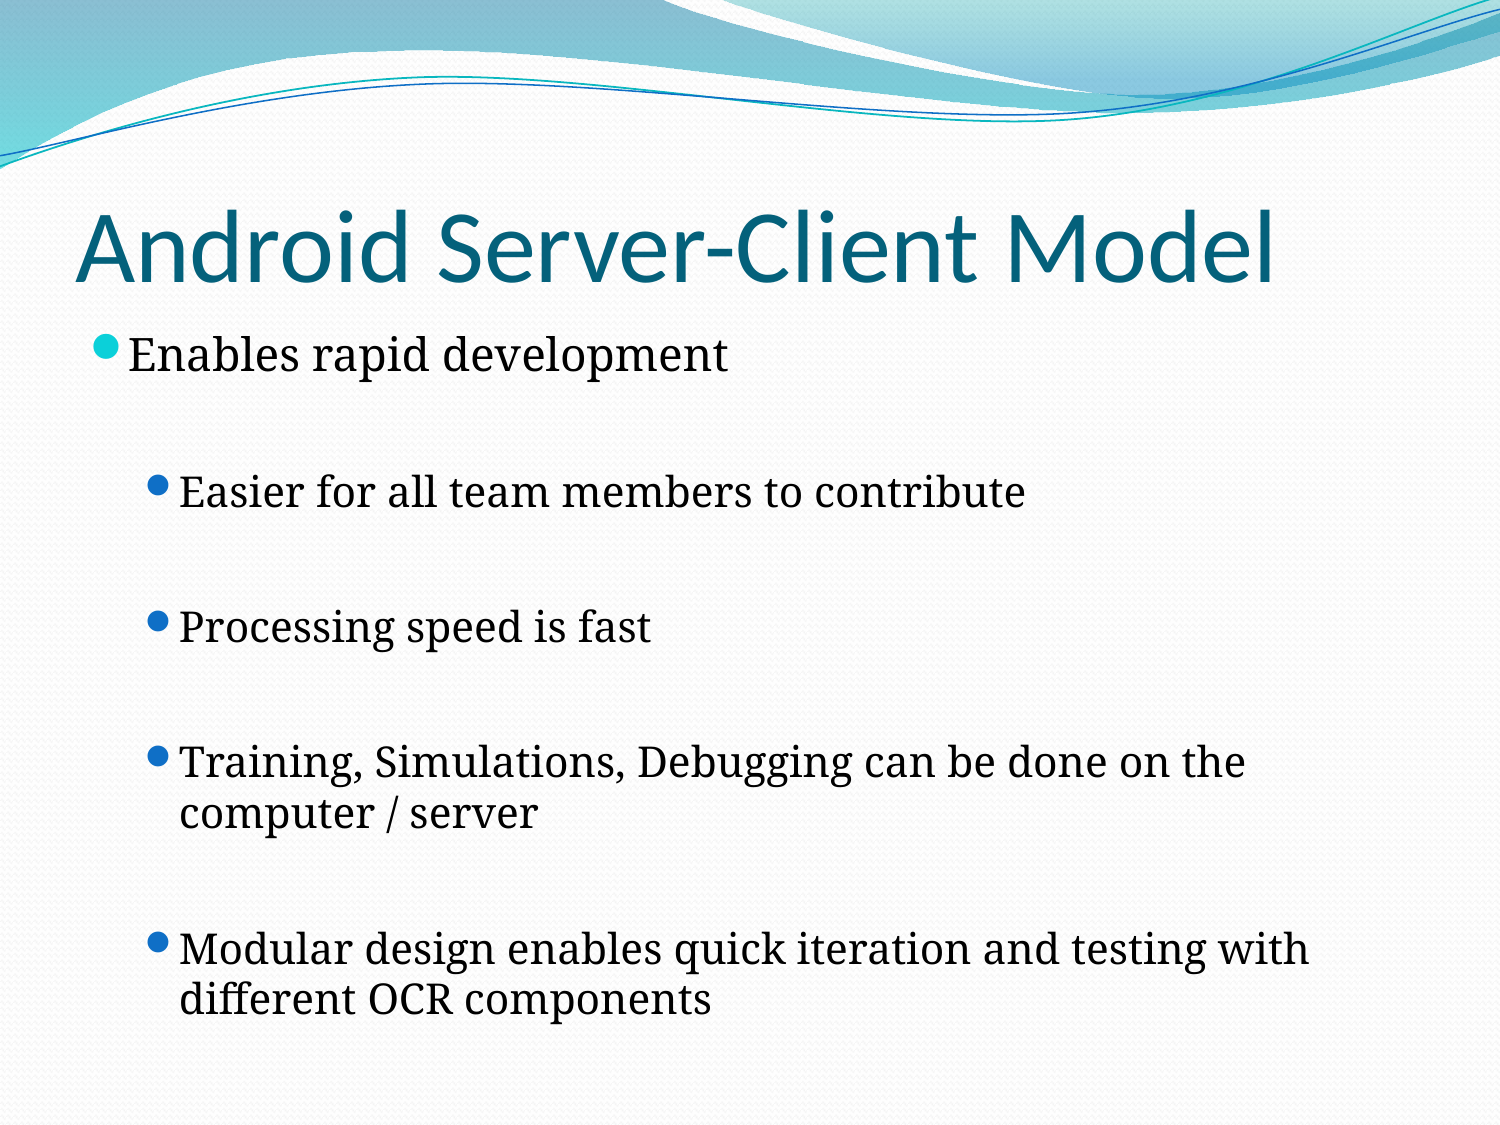

# Android Server-Client Model
Enables rapid development

Easier for all team members to contribute

Processing speed is fast

Training, Simulations, Debugging can be done on the computer / server

Modular design enables quick iteration and testing with different OCR components